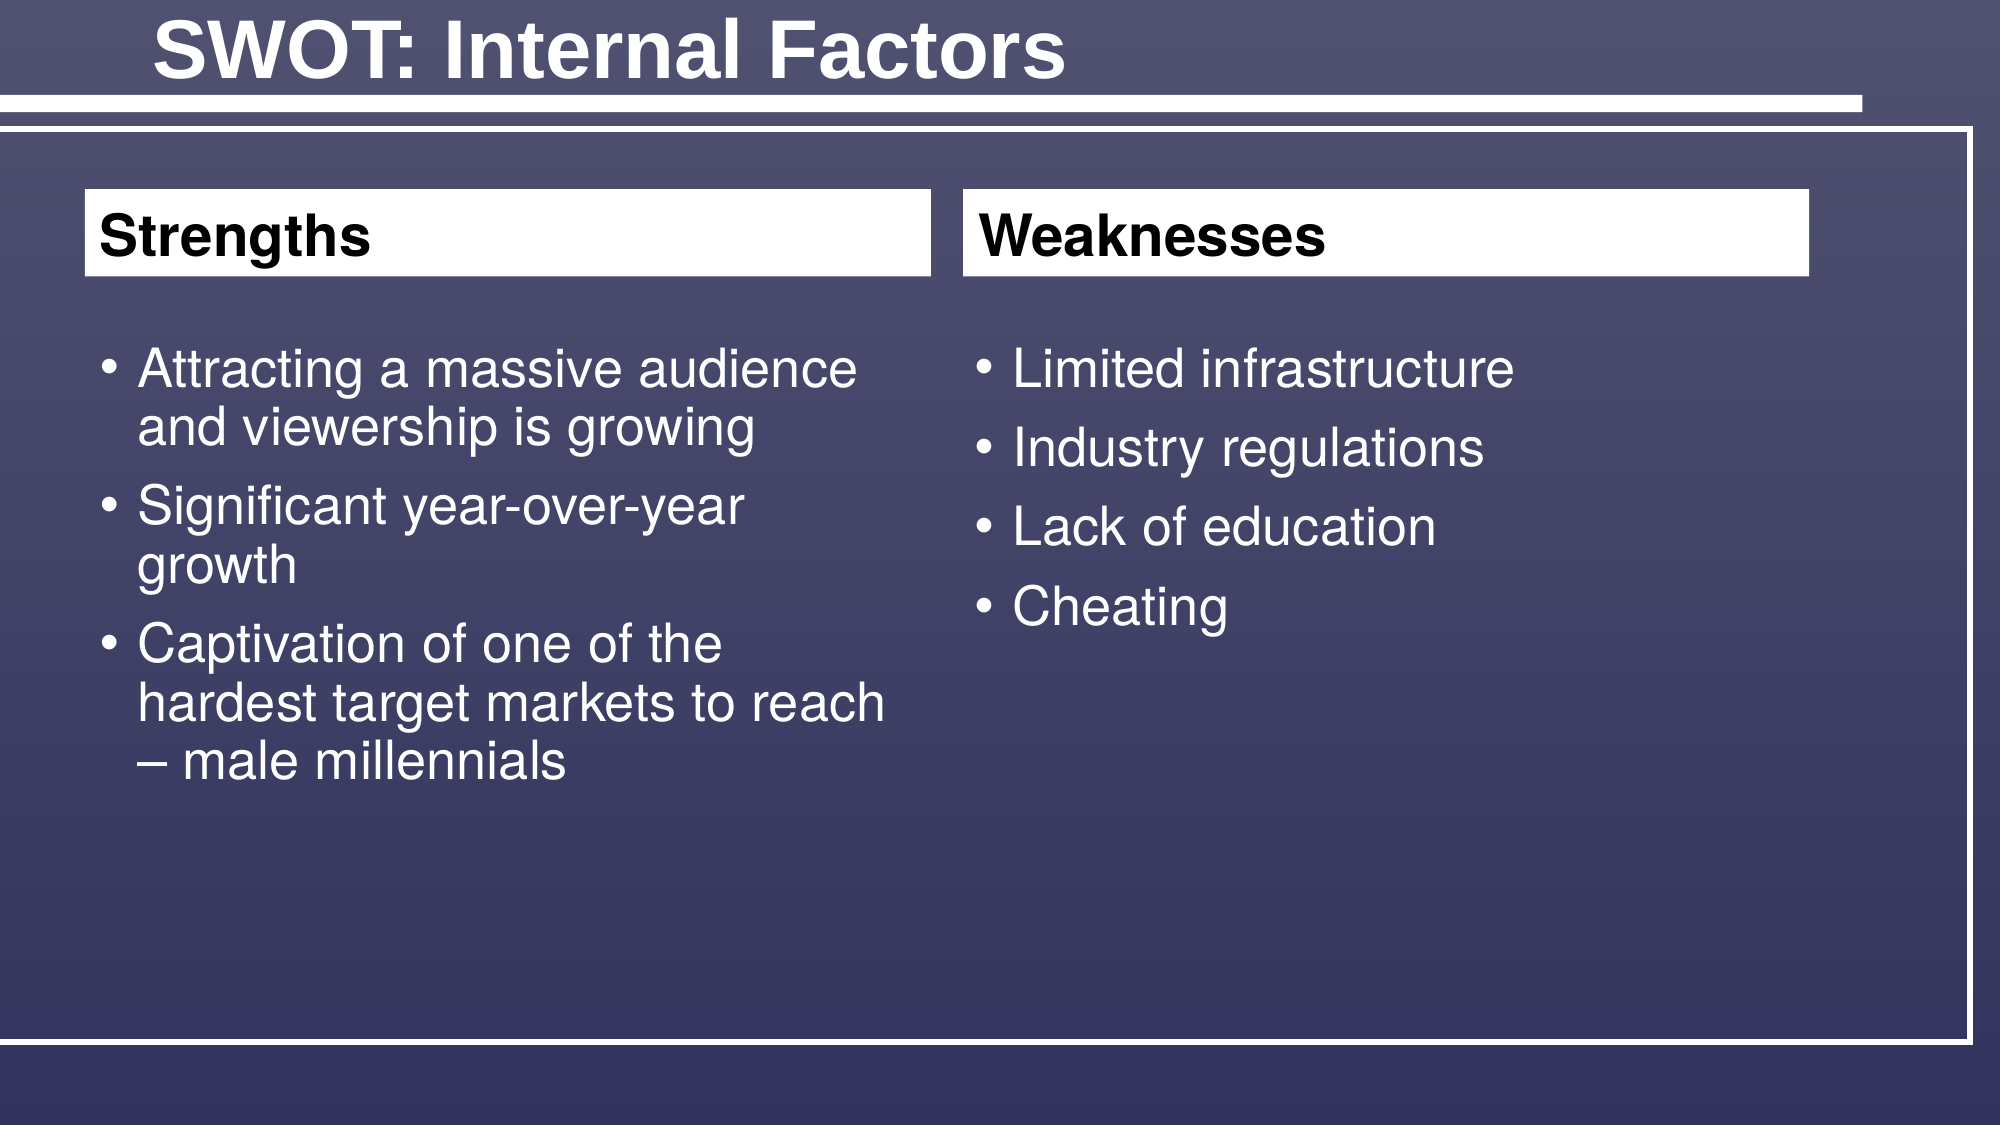

# SWOT: Internal Factors
Strengths
Weaknesses
Attracting a massive audience and viewership is growing
Significant year-over-year growth
Captivation of one of the hardest target markets to reach – male millennials
Limited infrastructure
Industry regulations
Lack of education
Cheating